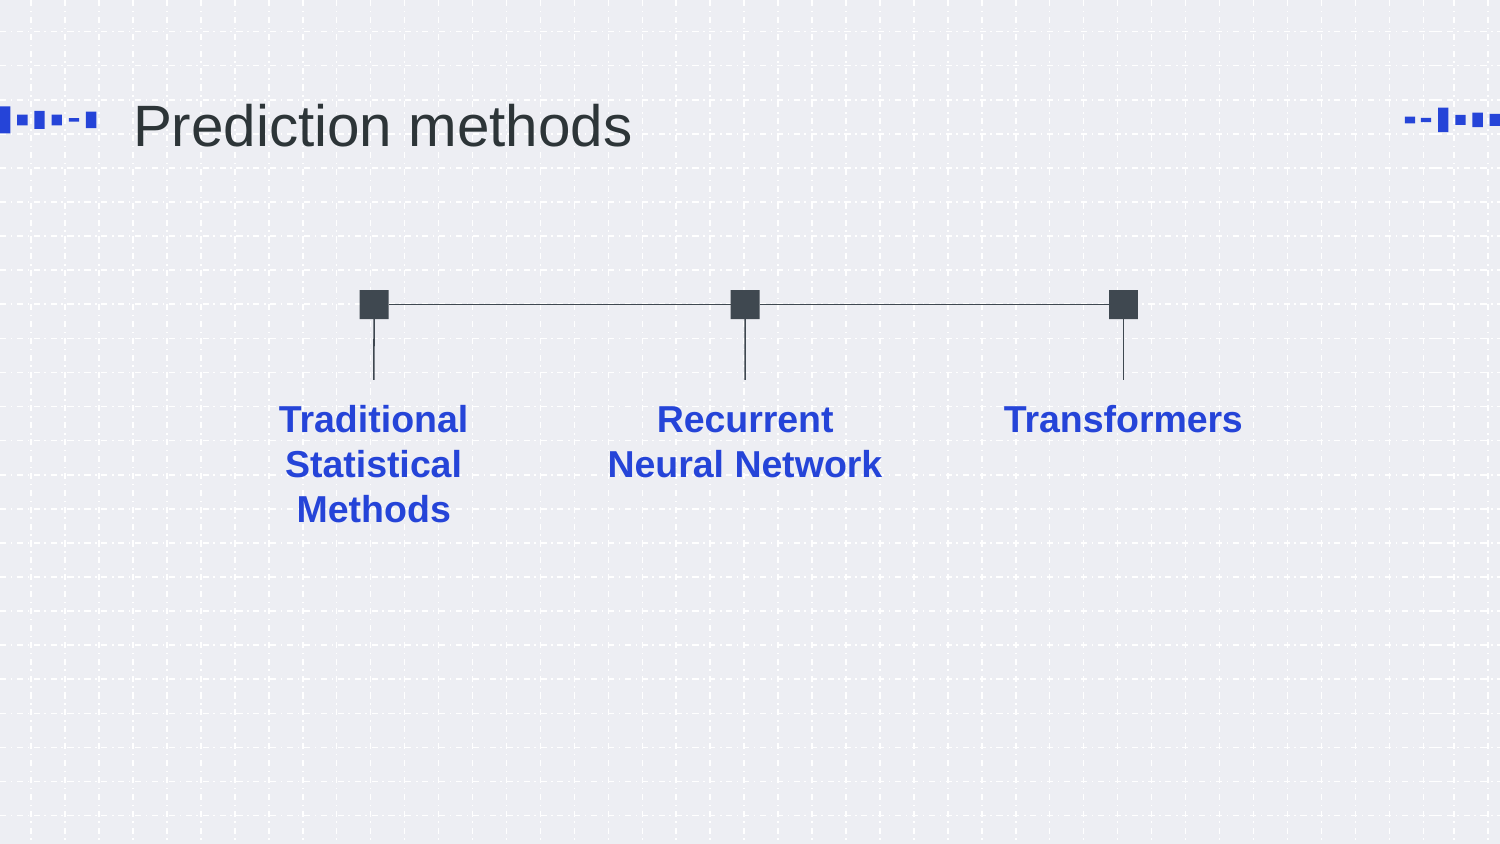

# Prediction methods

Traditional Statistical Methods
Transformers
Recurrent Neural Network